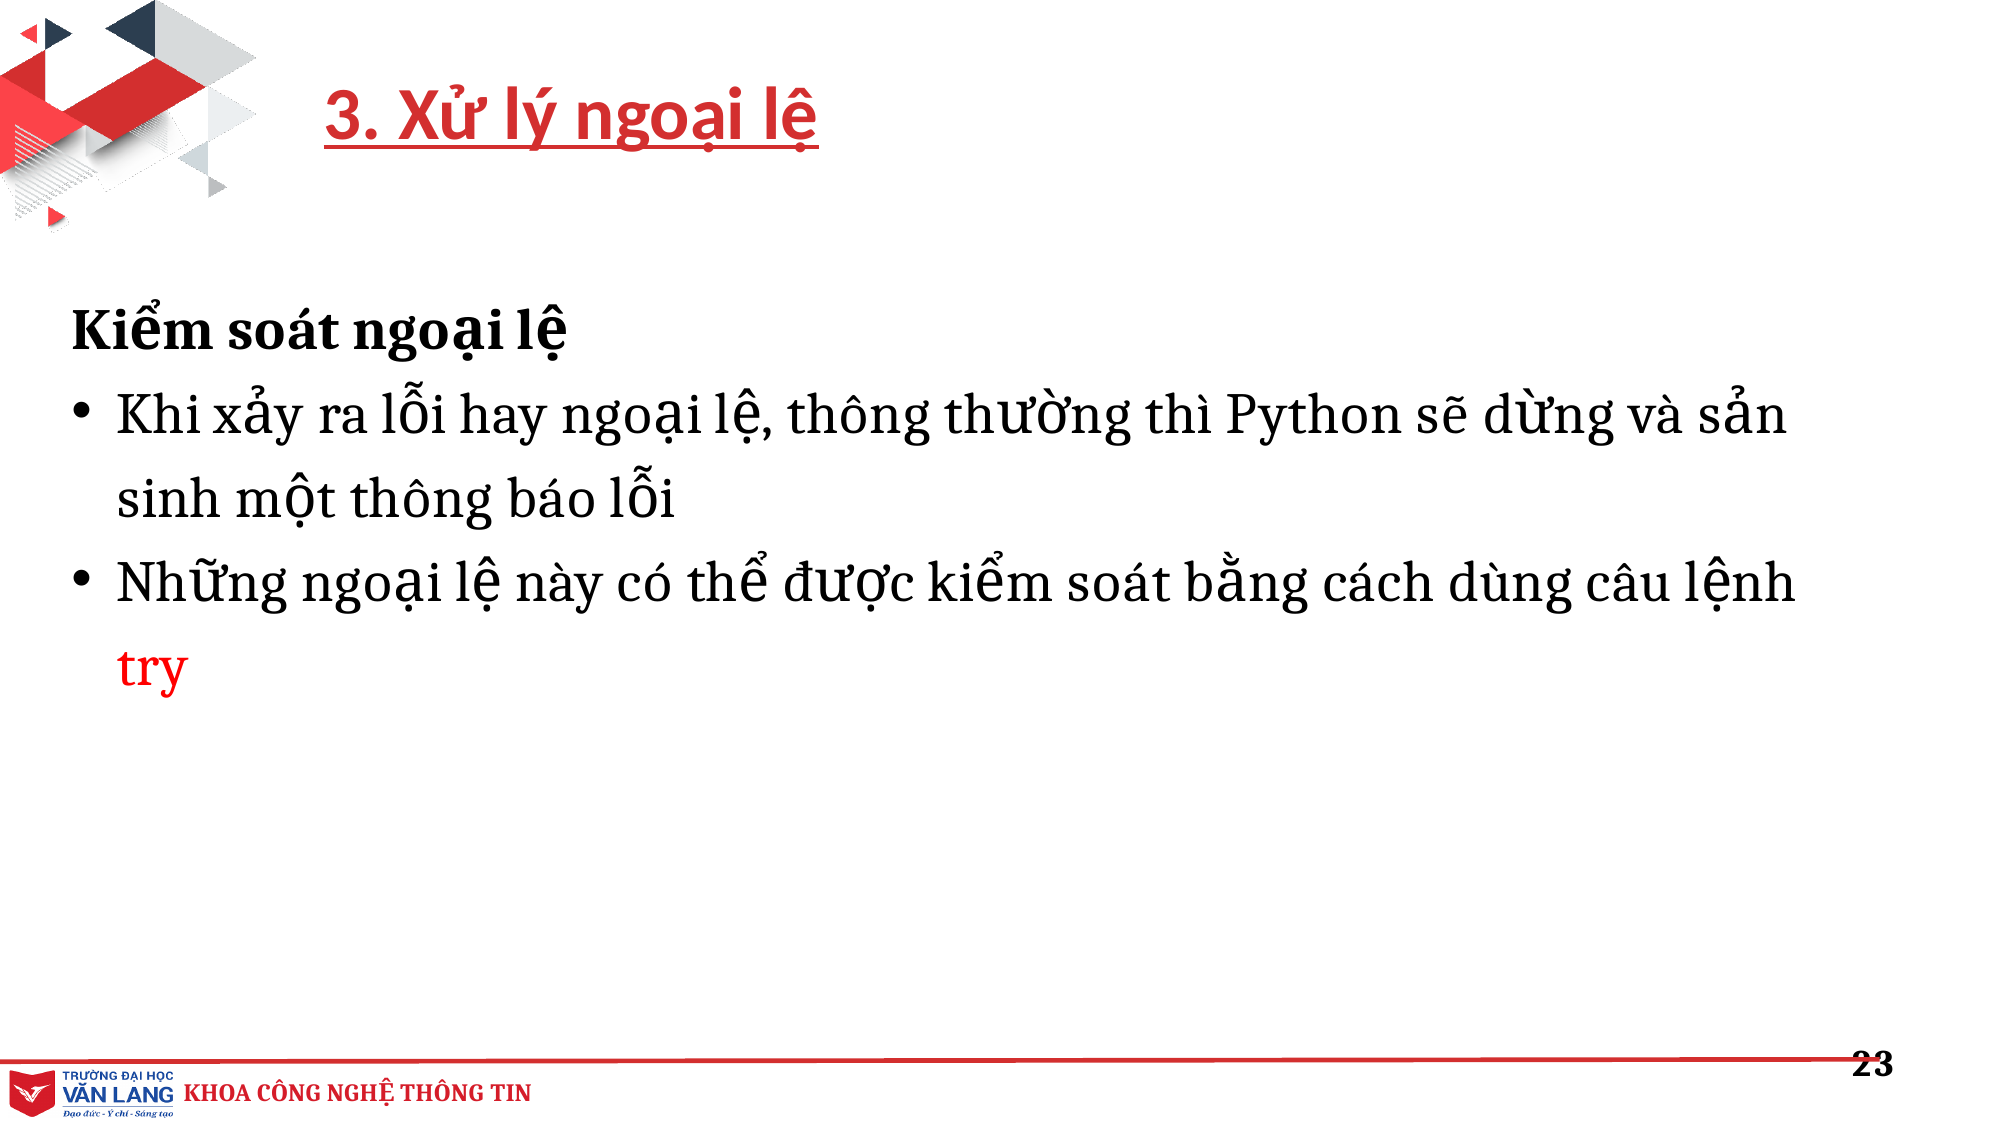

3. Xử lý ngoại lệ

Kiểm soát ngoại lệ
Khi xảy ra lỗi hay ngoại lệ, thông thường thì Python sẽ dừng và sản sinh một thông báo lỗi
Những ngoại lệ này có thể được kiểm soát bằng cách dùng câu lệnh try